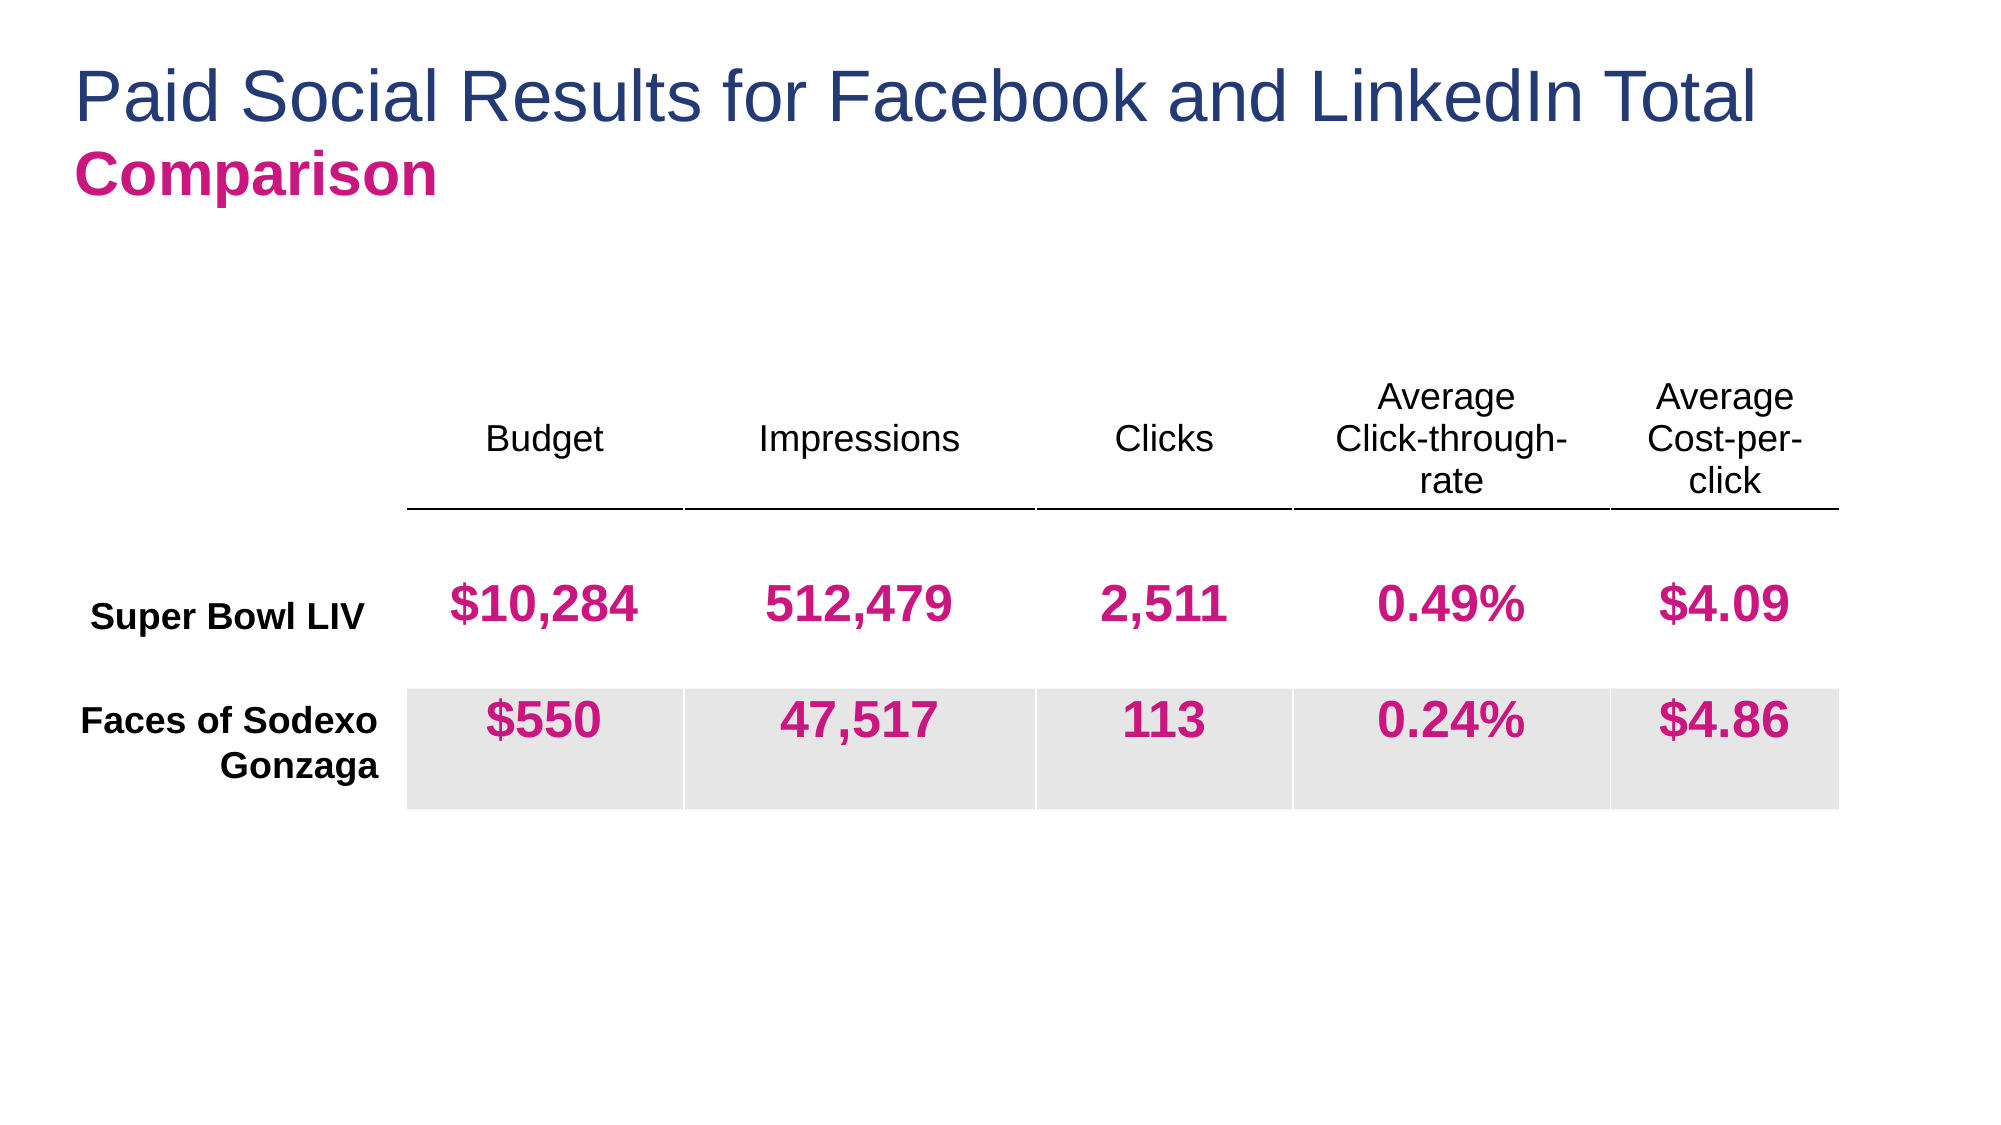

# Paid Social Results for Facebook and LinkedIn Total
Comparison
| Budget | Impressions | Clicks | Average Click-through- rate | Average Cost-per-click |
| --- | --- | --- | --- | --- |
| $10,284 $550 | 512,479 47,517 | 2,511 113 | 0.49% 0.24% | $4.09 $4.86 |
Super Bowl LIV
Faces of Sodexo Gonzaga